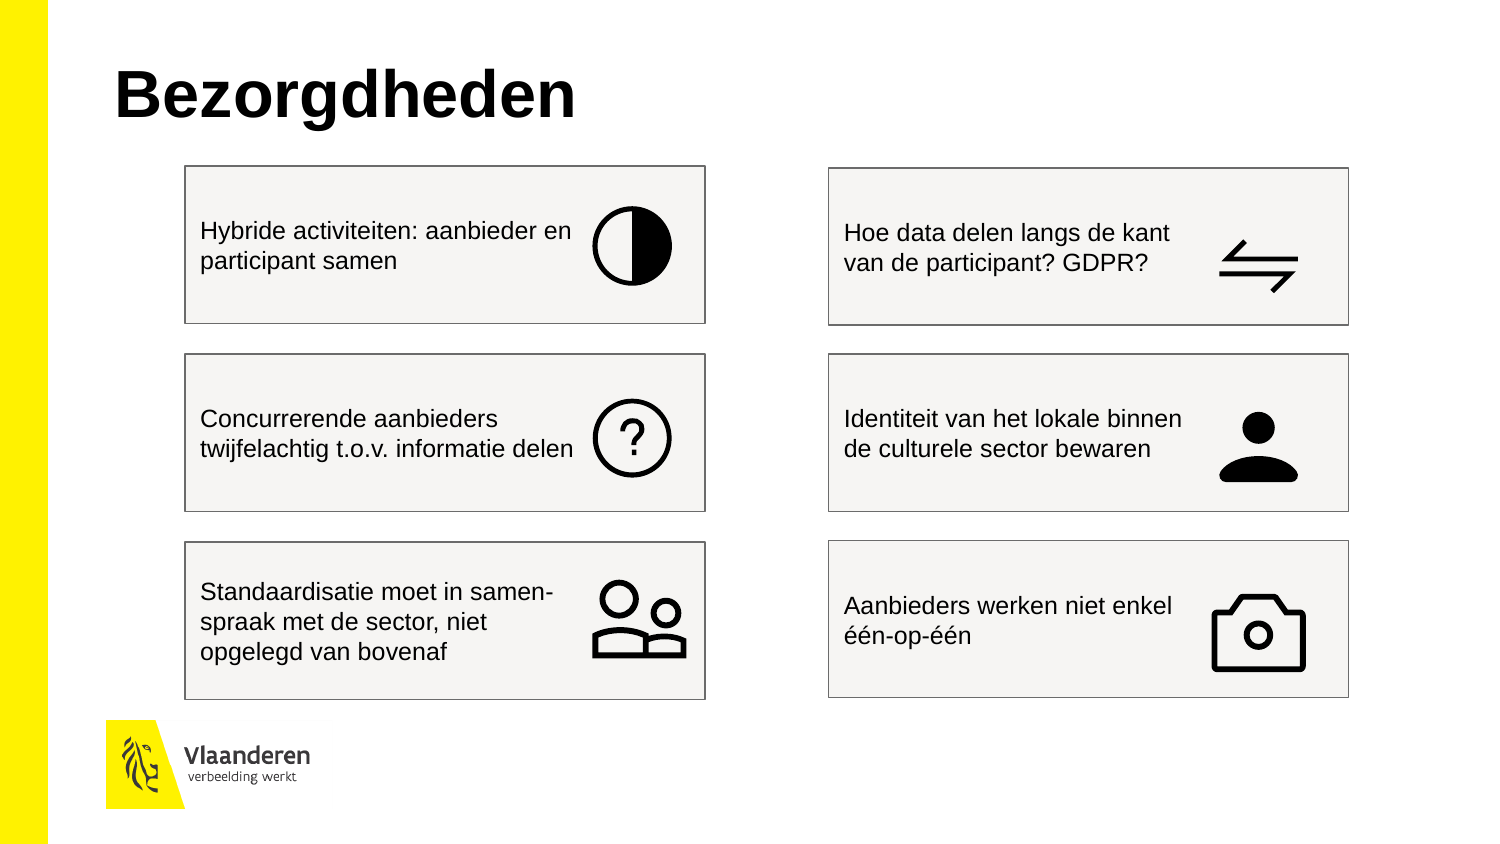

Bezorgdheden
Hybride activiteiten: aanbieder en participant samen
Hoe data delen langs de kant
van de participant? GDPR?

Concurrerende aanbieders
twijfelachtig t.o.v. informatie delen
Identiteit van het lokale binnen
de culturele sector bewaren

Aanbieders werken niet enkel
één-op-één
Standaardisatie moet in samen-
spraak met de sector, niet
opgelegd van bovenaf